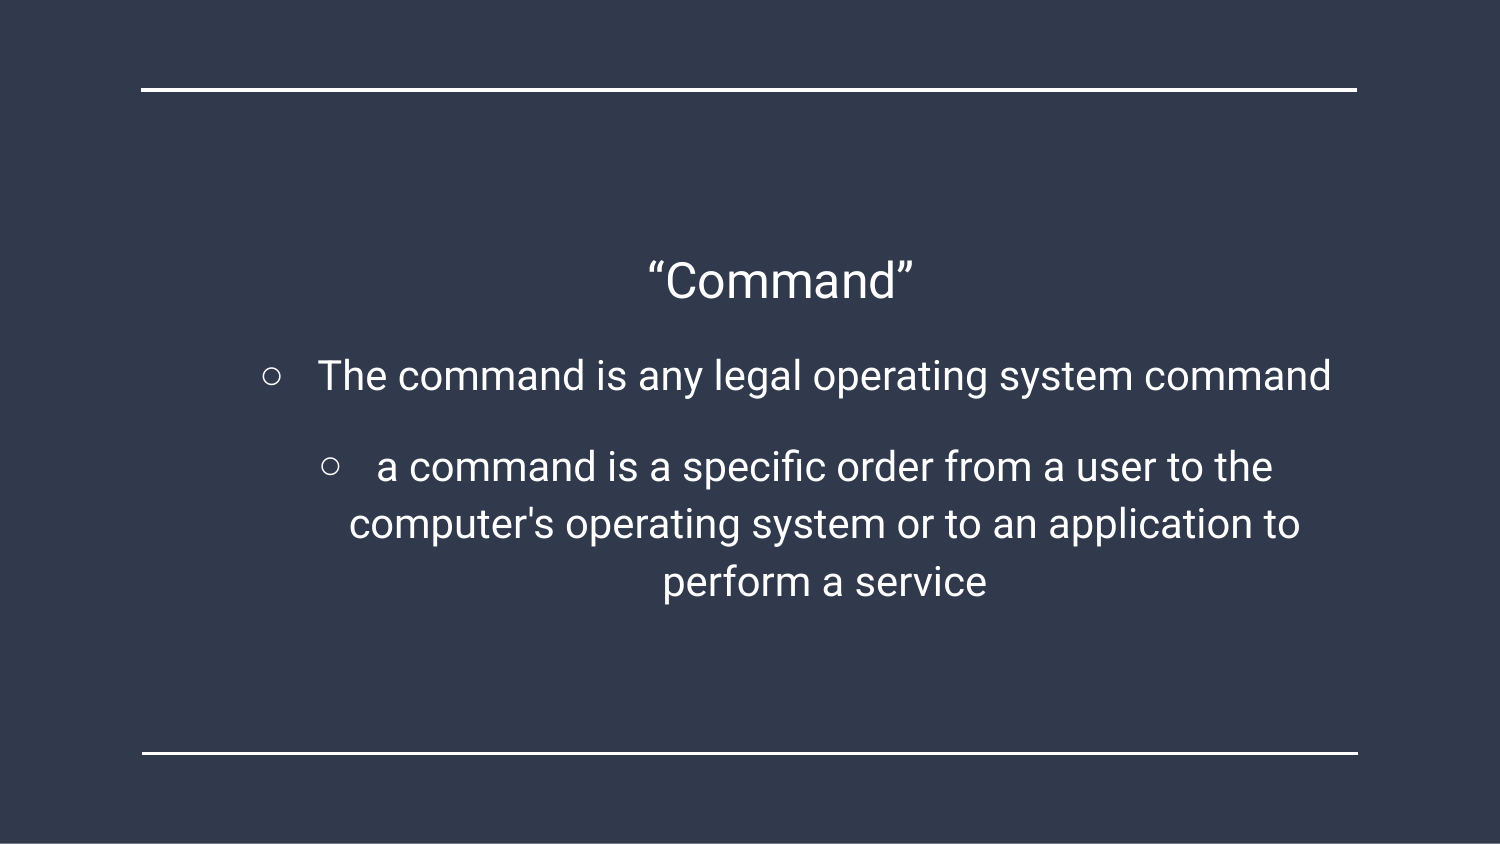

“Command”
The command is any legal operating system command
a command is a specific order from a user to the computer's operating system or to an application to perform a service